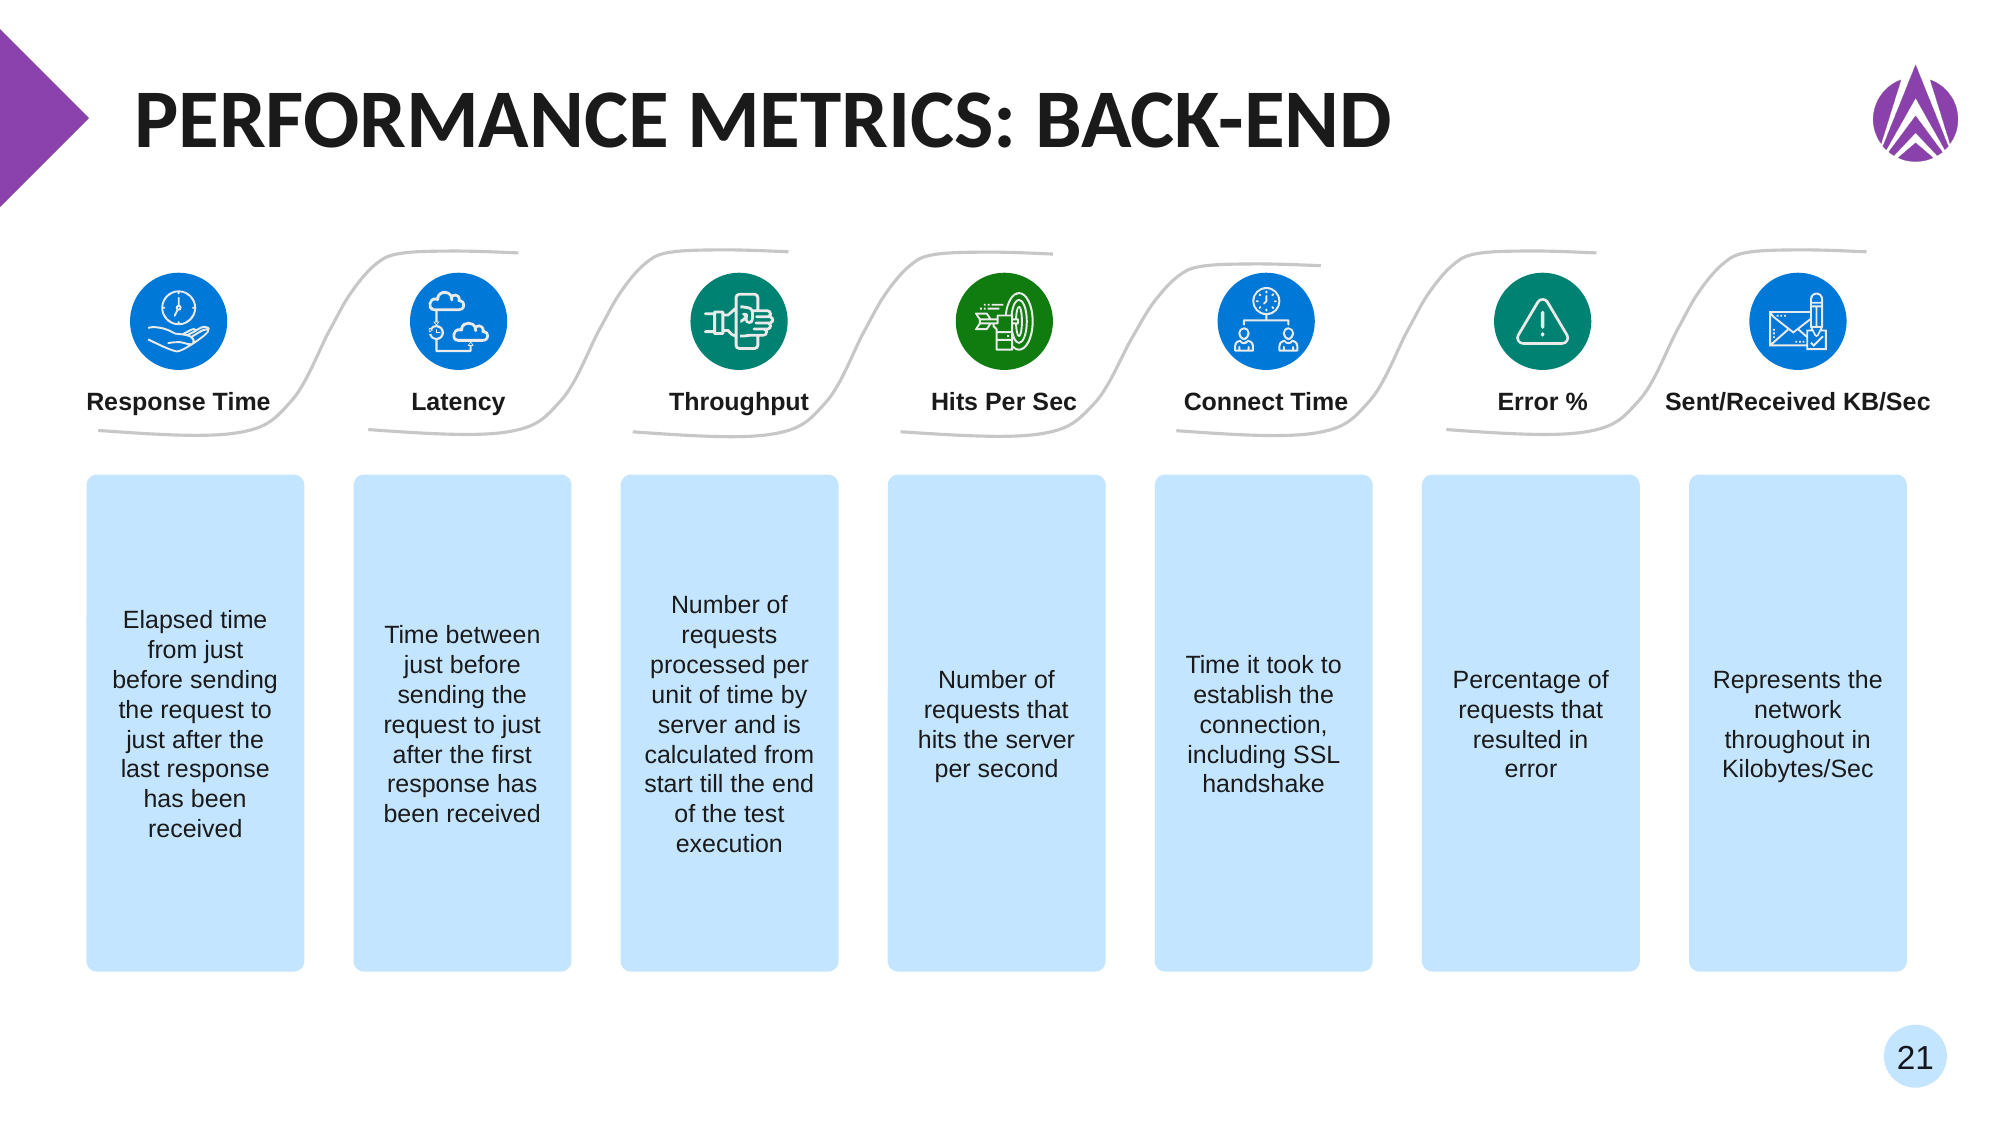

# Performance Metrics: Back-End

Response Time
Latency
Throughput
Hits Per Sec
Connect Time
Error %
Sent/Received KB/Sec
Elapsed time from just before sending the request to just after the last response has been received
Time between just before sending the request to just after the first response has been received
Number of requests processed per unit of time by server and is calculated from start till the end of the test execution
Number of requests that hits the server per second
Time it took to establish the connection, including SSL handshake
Percentage of requests that resulted in error
Represents the network throughout in Kilobytes/Sec